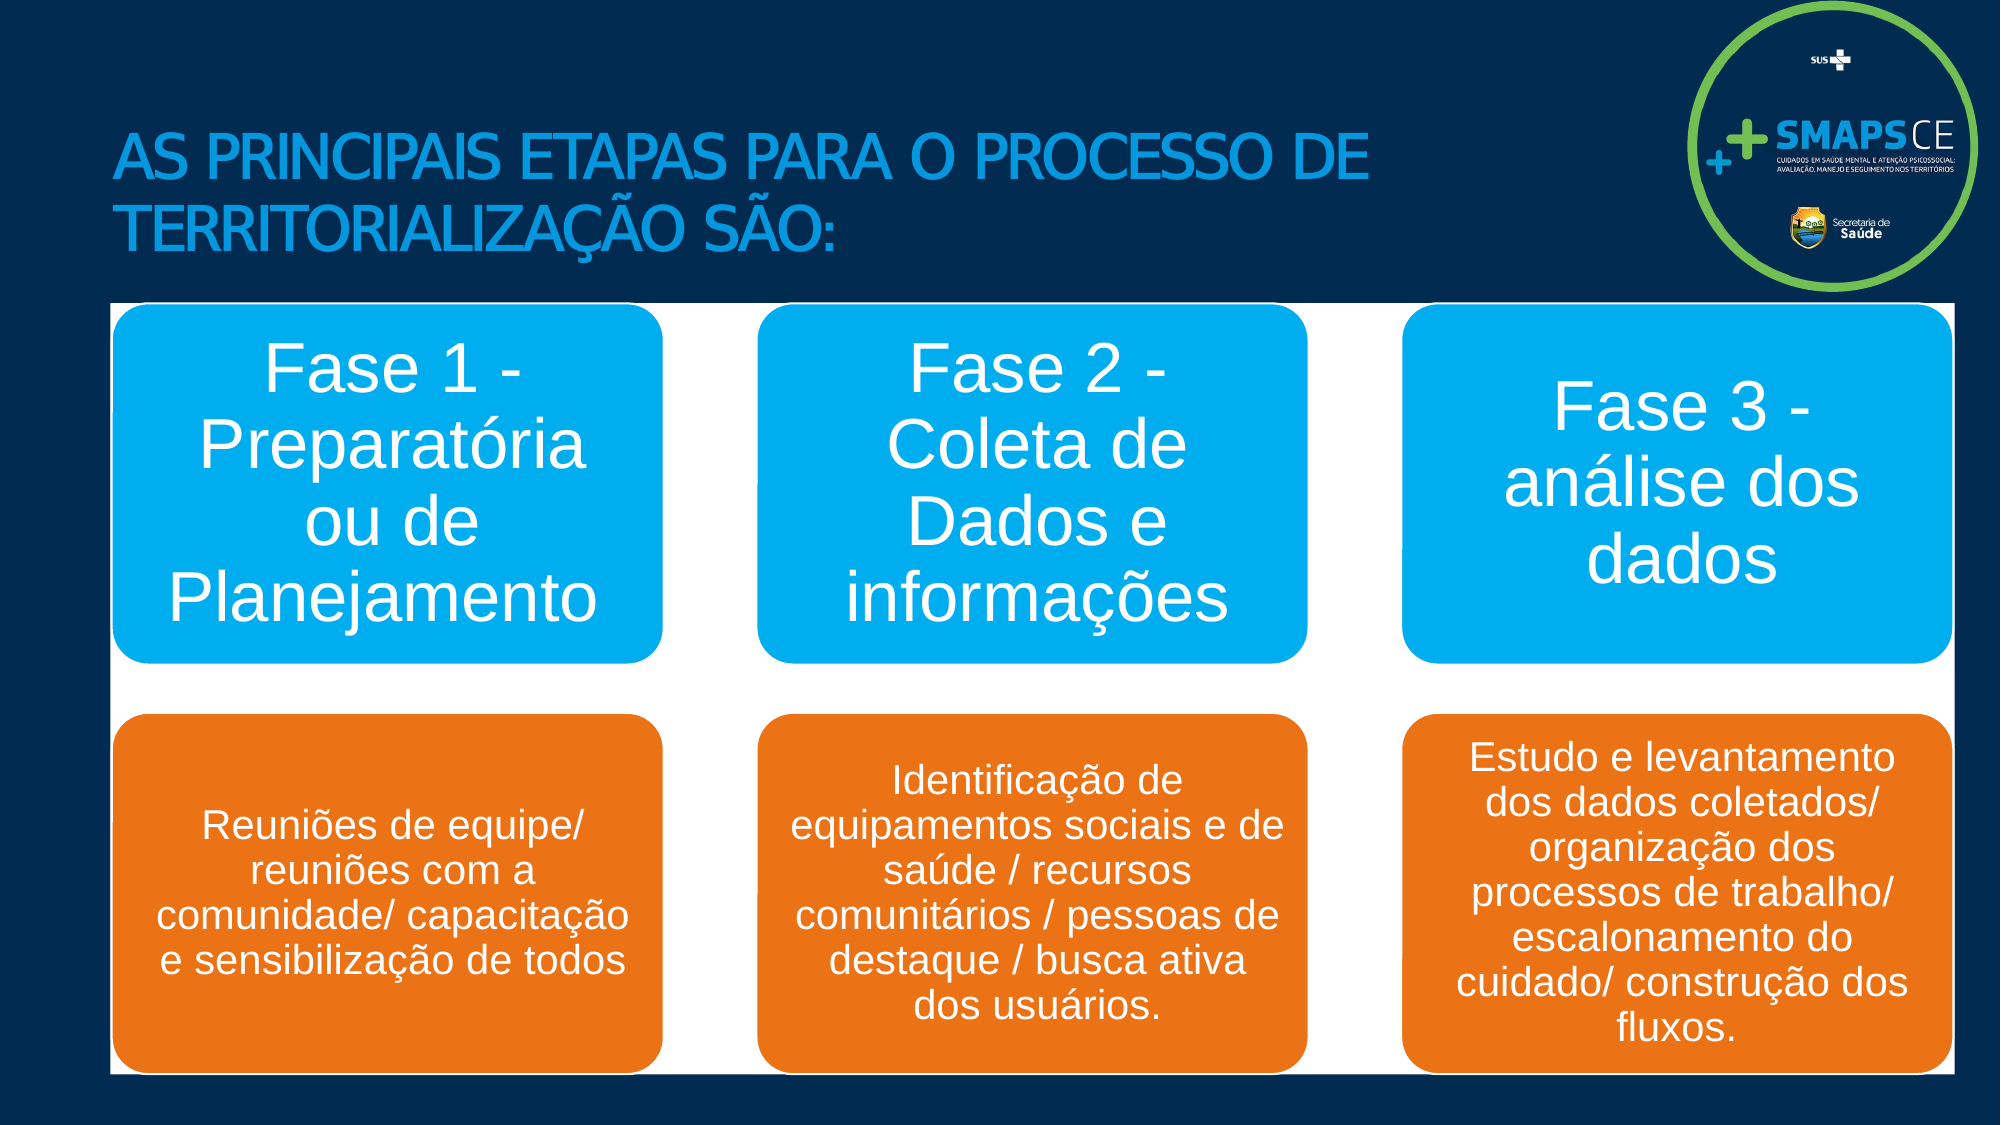

# As principais etapas para o processo de territorialização são:
Fase 1 - Preparatória ou de Planejamento
Reuniões de equipe/ reuniões com a comunidade/ capacitação e sensibilização de todos
Fase 2 - Coleta de Dados e informações
Identificação de equipamentos sociais e de saúde / recursos comunitários / pessoas de destaque / busca ativa dos usuários.
Fase 3 - análise dos dados
Estudo e levantamento dos dados coletados/ organização dos processos de trabalho/ escalonamento do cuidado/ construção dos fluxos.